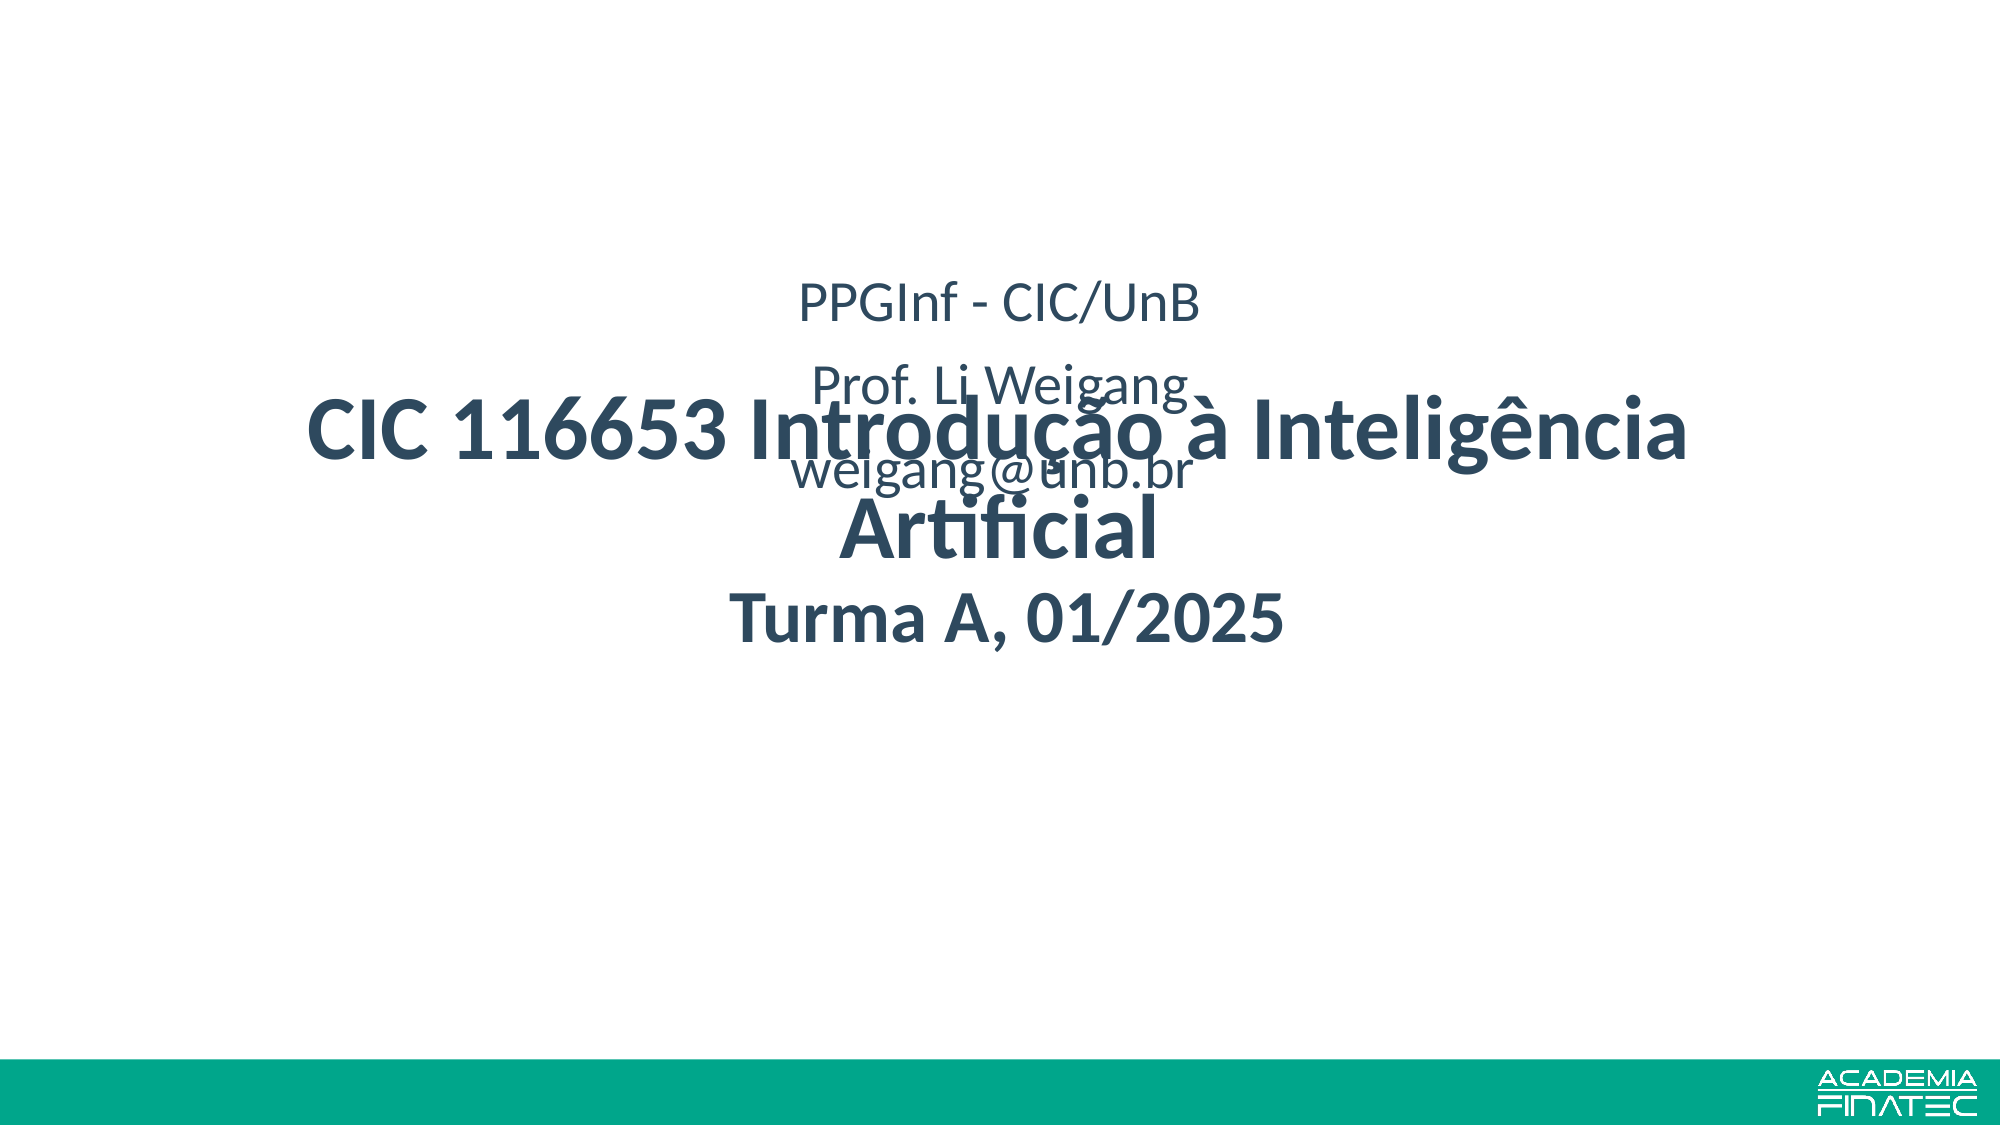

PPGInf - CIC/UnB
Prof. Li Weigang
weigang@unb.br
# CIC 116653 Introdução à Inteligência Artificial Turma A, 01/2025